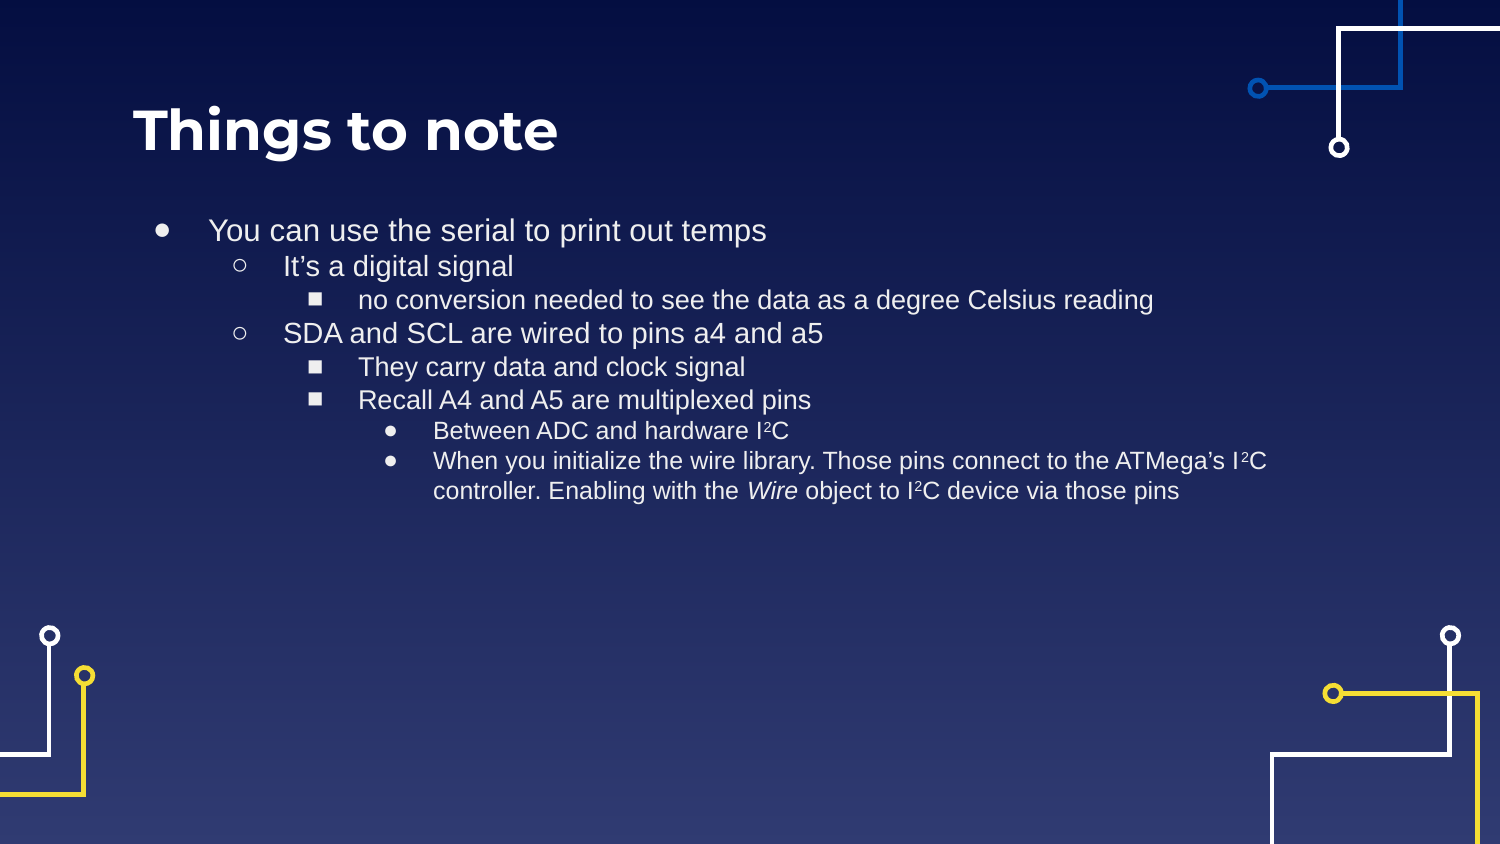

# Things to note
You can use the serial to print out temps
It’s a digital signal
no conversion needed to see the data as a degree Celsius reading
SDA and SCL are wired to pins a4 and a5
They carry data and clock signal
Recall A4 and A5 are multiplexed pins
Between ADC and hardware I2C
When you initialize the wire library. Those pins connect to the ATMega’s I2C controller. Enabling with the Wire object to I2C device via those pins